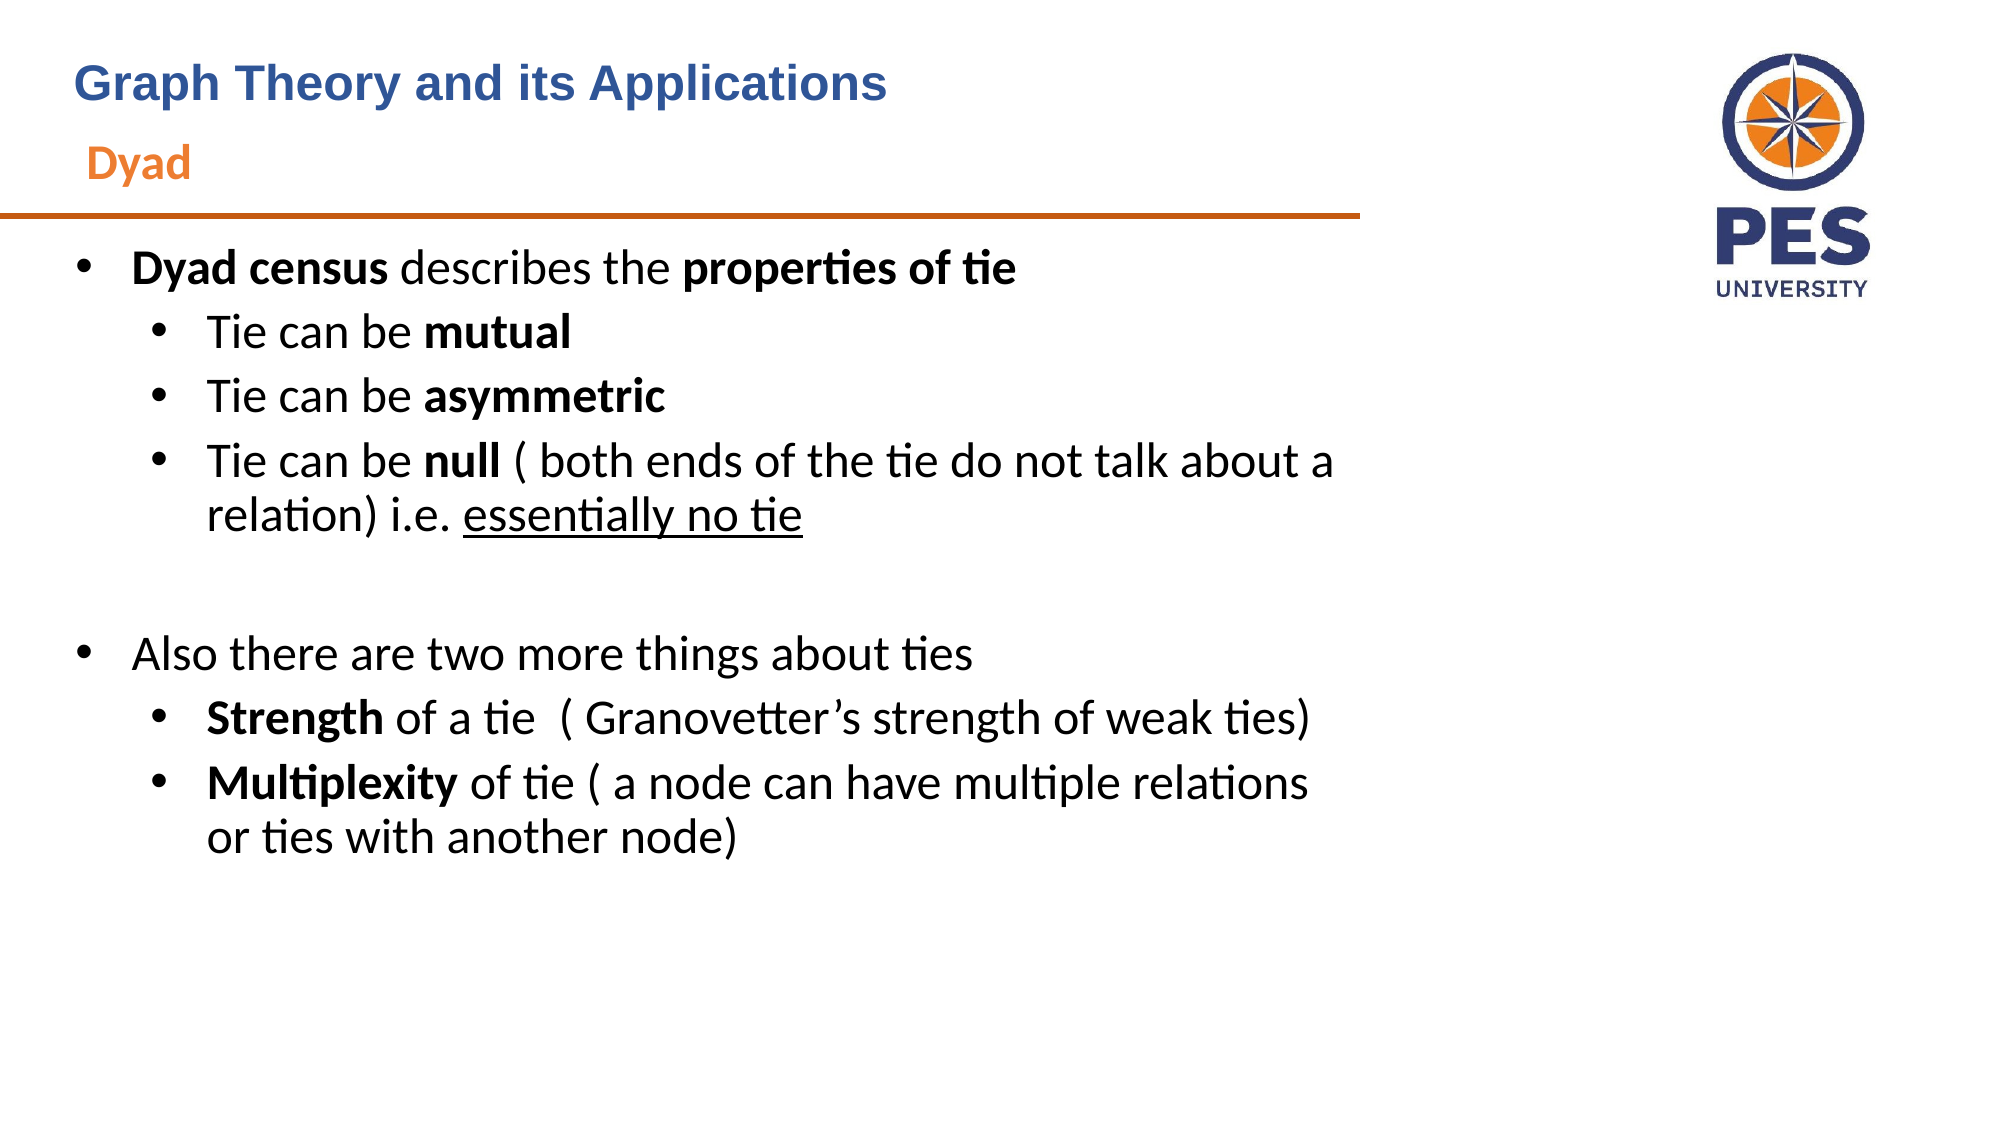

Graph Theory and its Applications

Dyad
Dyad census describes the properties of tie
Tie can be mutual
Tie can be asymmetric
Tie can be null ( both ends of the tie do not talk about a relation) i.e. essentially no tie

Also there are two more things about ties
Strength of a tie  ( Granovetter’s strength of weak ties)
Multiplexity of tie ( a node can have multiple relations or ties with another node)